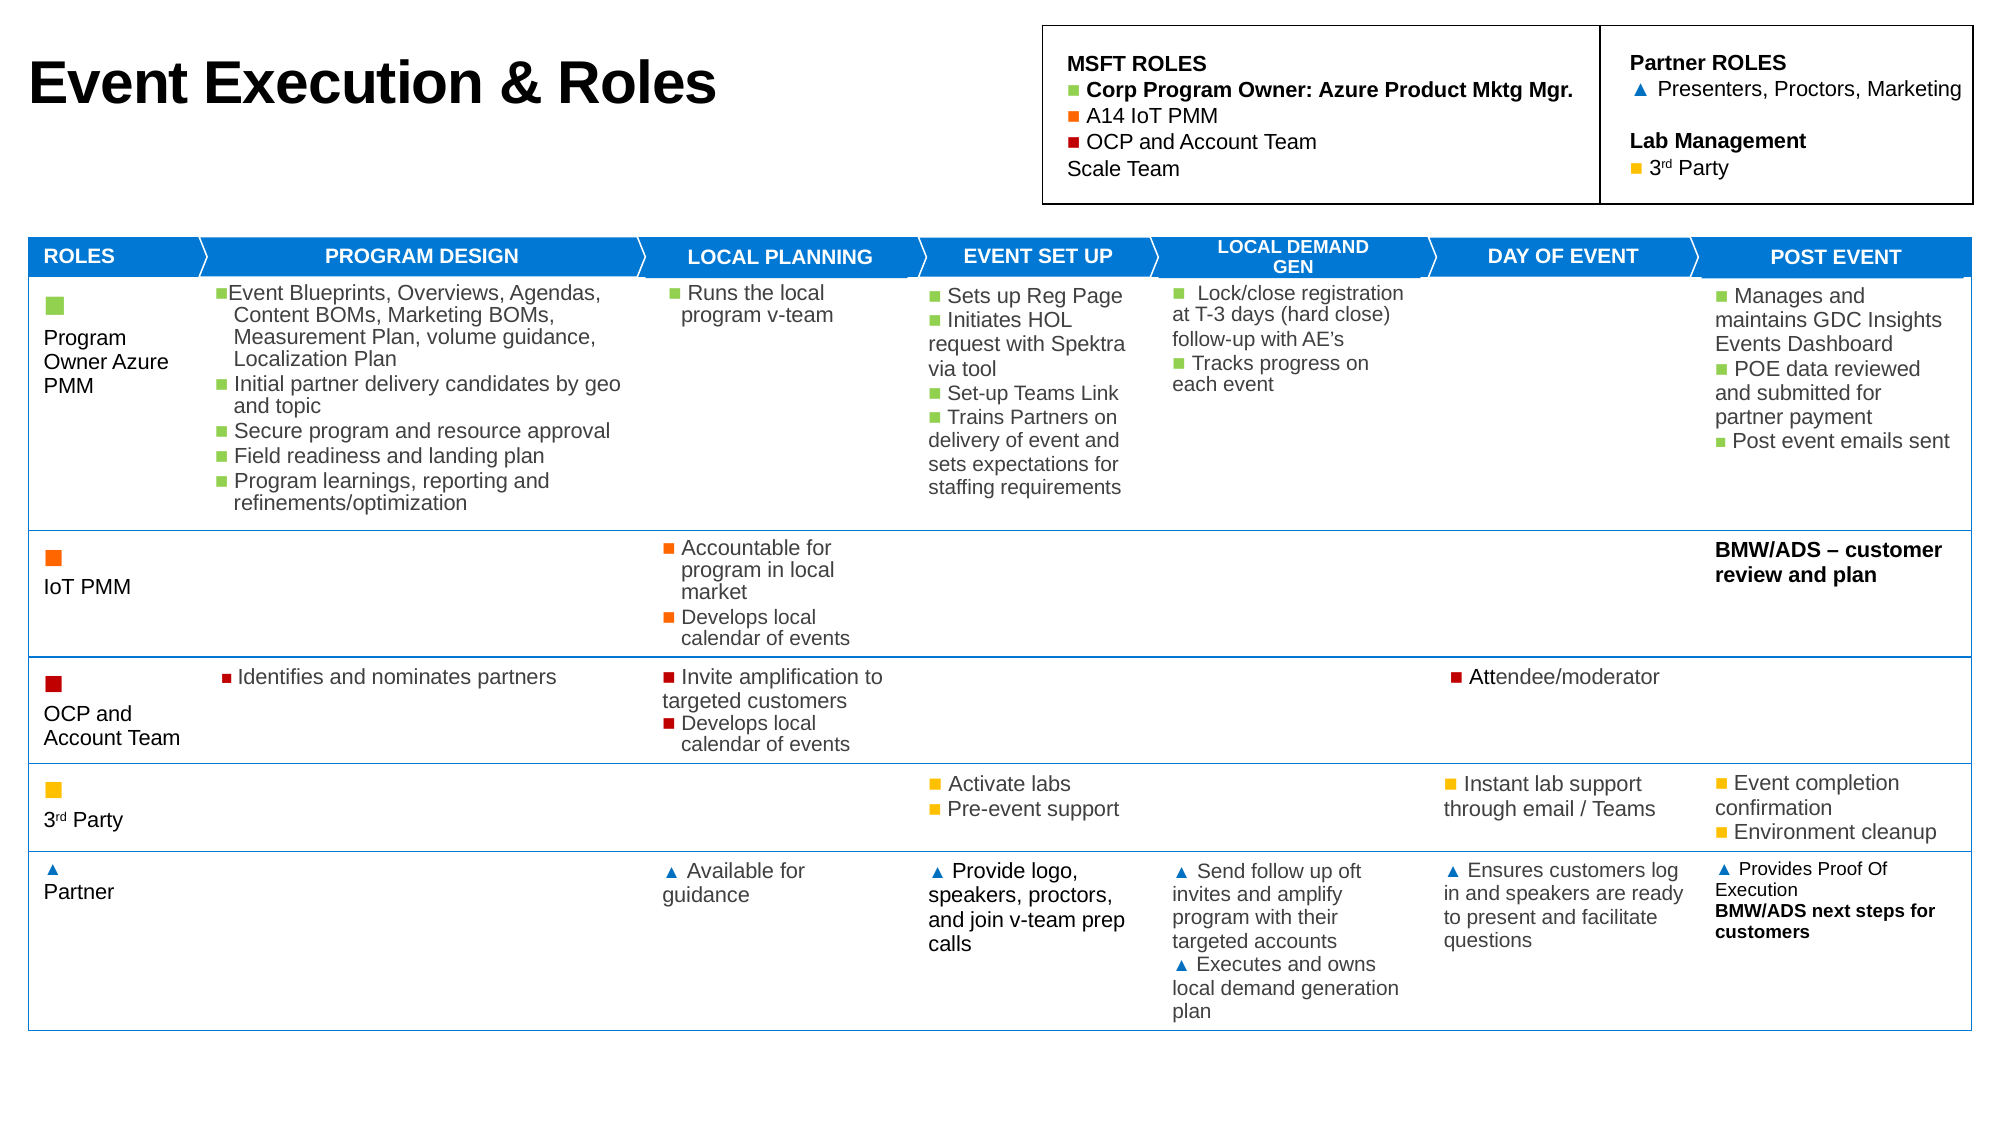

|  |  |
| --- | --- |
# Event Execution & Roles
MSFT ROLES
■ Corp Program Owner: Azure Product Mktg Mgr.
■ A14 IoT PMM
■ OCP and Account Team
Scale Team
Partner ROLES
▲ Presenters, Proctors, Marketing

Lab Management
■ 3rd Party
PROGRAM DESIGN
DAY OF EVENT
EVENT SET UP
LOCAL PLANNING
LOCAL DEMAND GEN
| ROLES |  |  |  |  |  |  |
| --- | --- | --- | --- | --- | --- | --- |
| ■ Program Owner Azure PMM | ■Event Blueprints, Overviews, Agendas, Content BOMs, Marketing BOMs, Measurement Plan, volume guidance, Localization Plan ■ Initial partner delivery candidates by geo and topic ■ Secure program and resource approval ■ Field readiness and landing plan ■ Program learnings, reporting and refinements/optimization | ■ Runs the local program v-team | ■ Sets up Reg Page ■ Initiates HOL request with Spektra via tool ■ Set-up Teams Link ■ Trains Partners on delivery of event and sets expectations for staffing requirements | ■ Lock/close registration at T-3 days (hard close) follow-up with AE’s ■ Tracks progress on each event |  | ■ Manages and maintains GDC Insights Events Dashboard ■ POE data reviewed and submitted for partner payment ■ Post event emails sent |
| ■ IoT PMM |  | ■ Accountable for program in local market ■ Develops local calendar of events |  |  |  | BMW/ADS – customer review and plan |
| ■ OCP and Account Team | ■ Identifies and nominates partners | ■ Invite amplification to targeted customers ■ Develops local calendar of events |  |  | ■ Attendee/moderator |  |
| ■ 3rd Party |  |  | ■ Activate labs ■ Pre-event support |  | ■ Instant lab support through email / Teams | ■ Event completion confirmation ■ Environment cleanup |
| ▲ Partner |  | ▲ Available for guidance | ▲ Provide logo, speakers, proctors, and join v-team prep calls | ▲ Send follow up oft invites and amplify program with their targeted accounts ▲ Executes and owns local demand generation plan | ▲ Ensures customers log in and speakers are ready to present and facilitate questions | ▲ Provides Proof Of Execution BMW/ADS next steps for customers |
POST EVENT